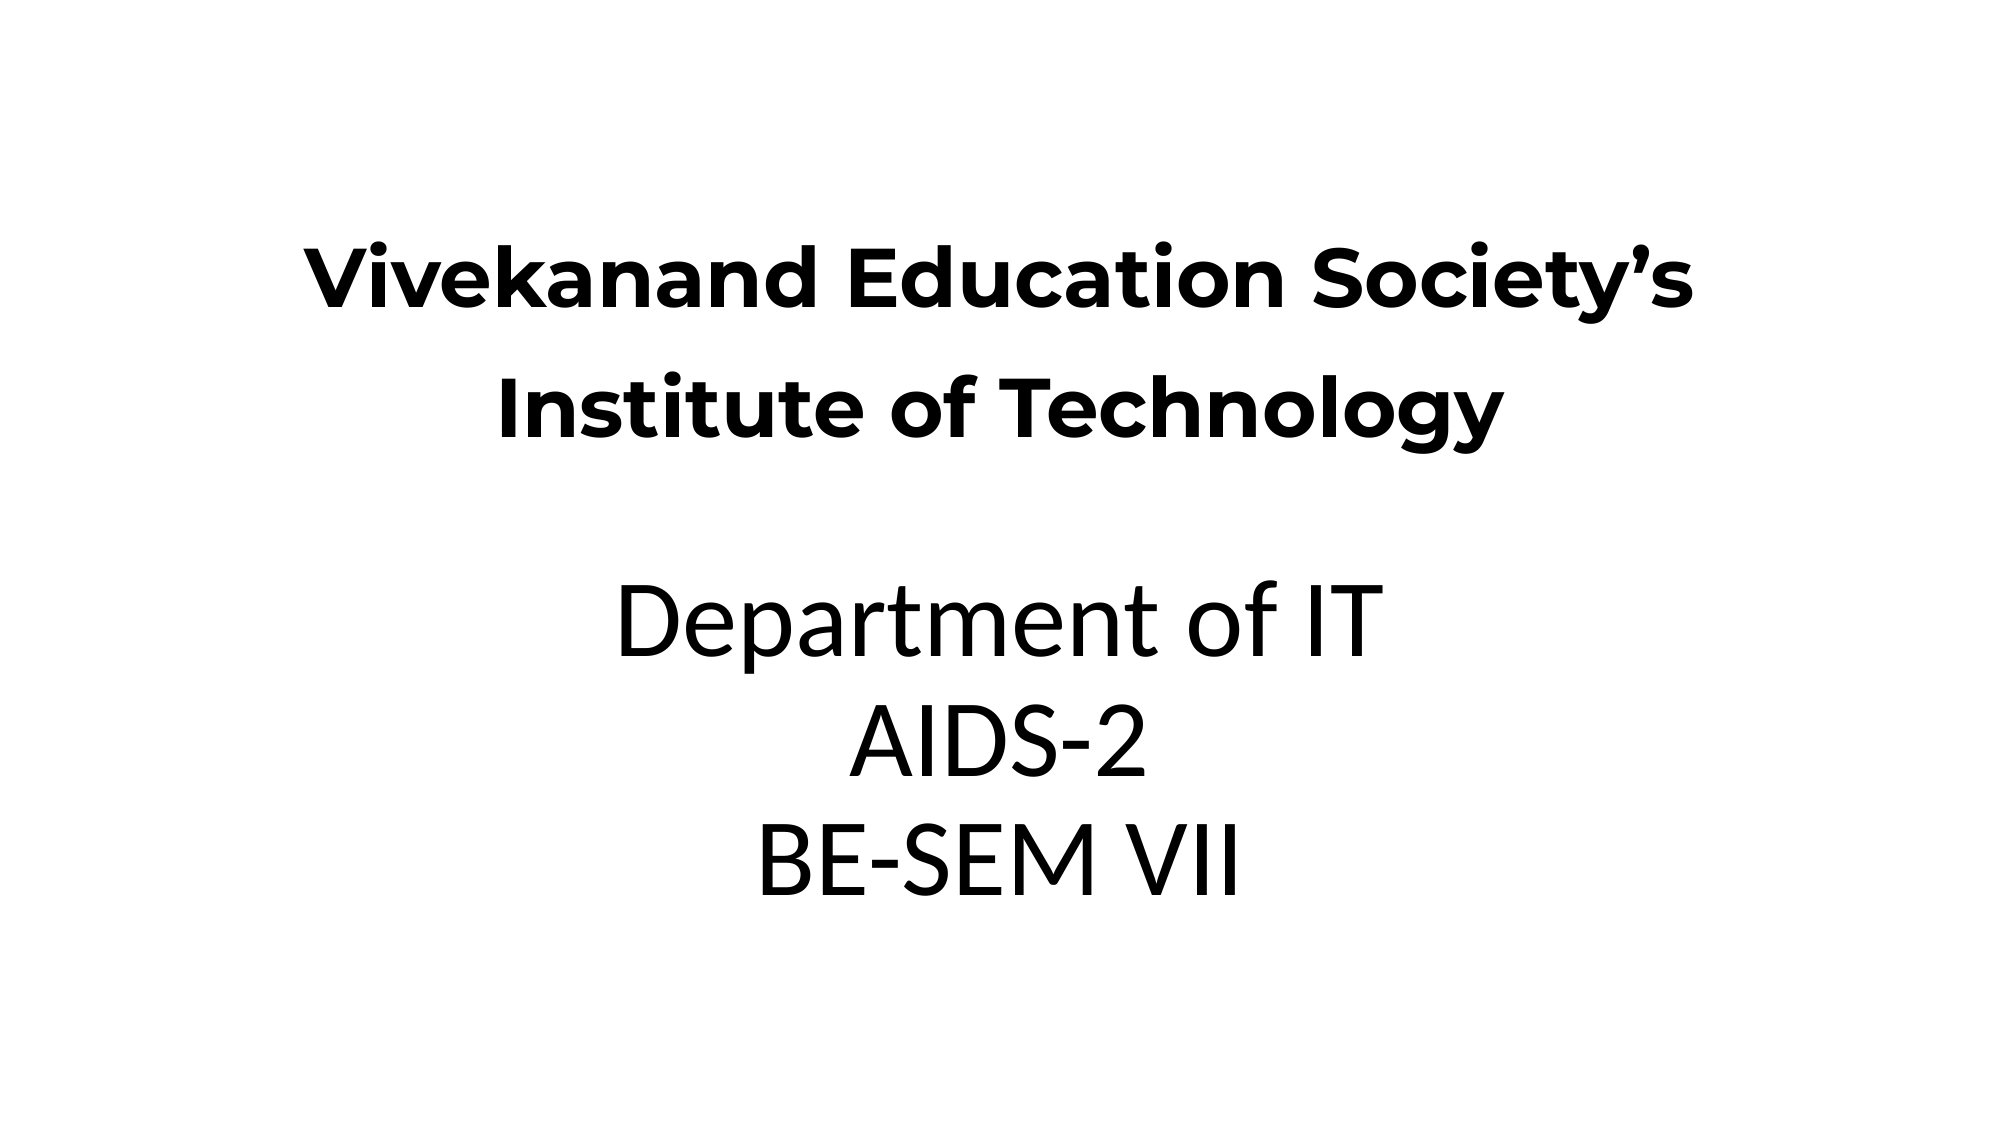

# Vivekanand Education Society’s Institute of Technology

Department of IT
AIDS-2
BE-SEM VII